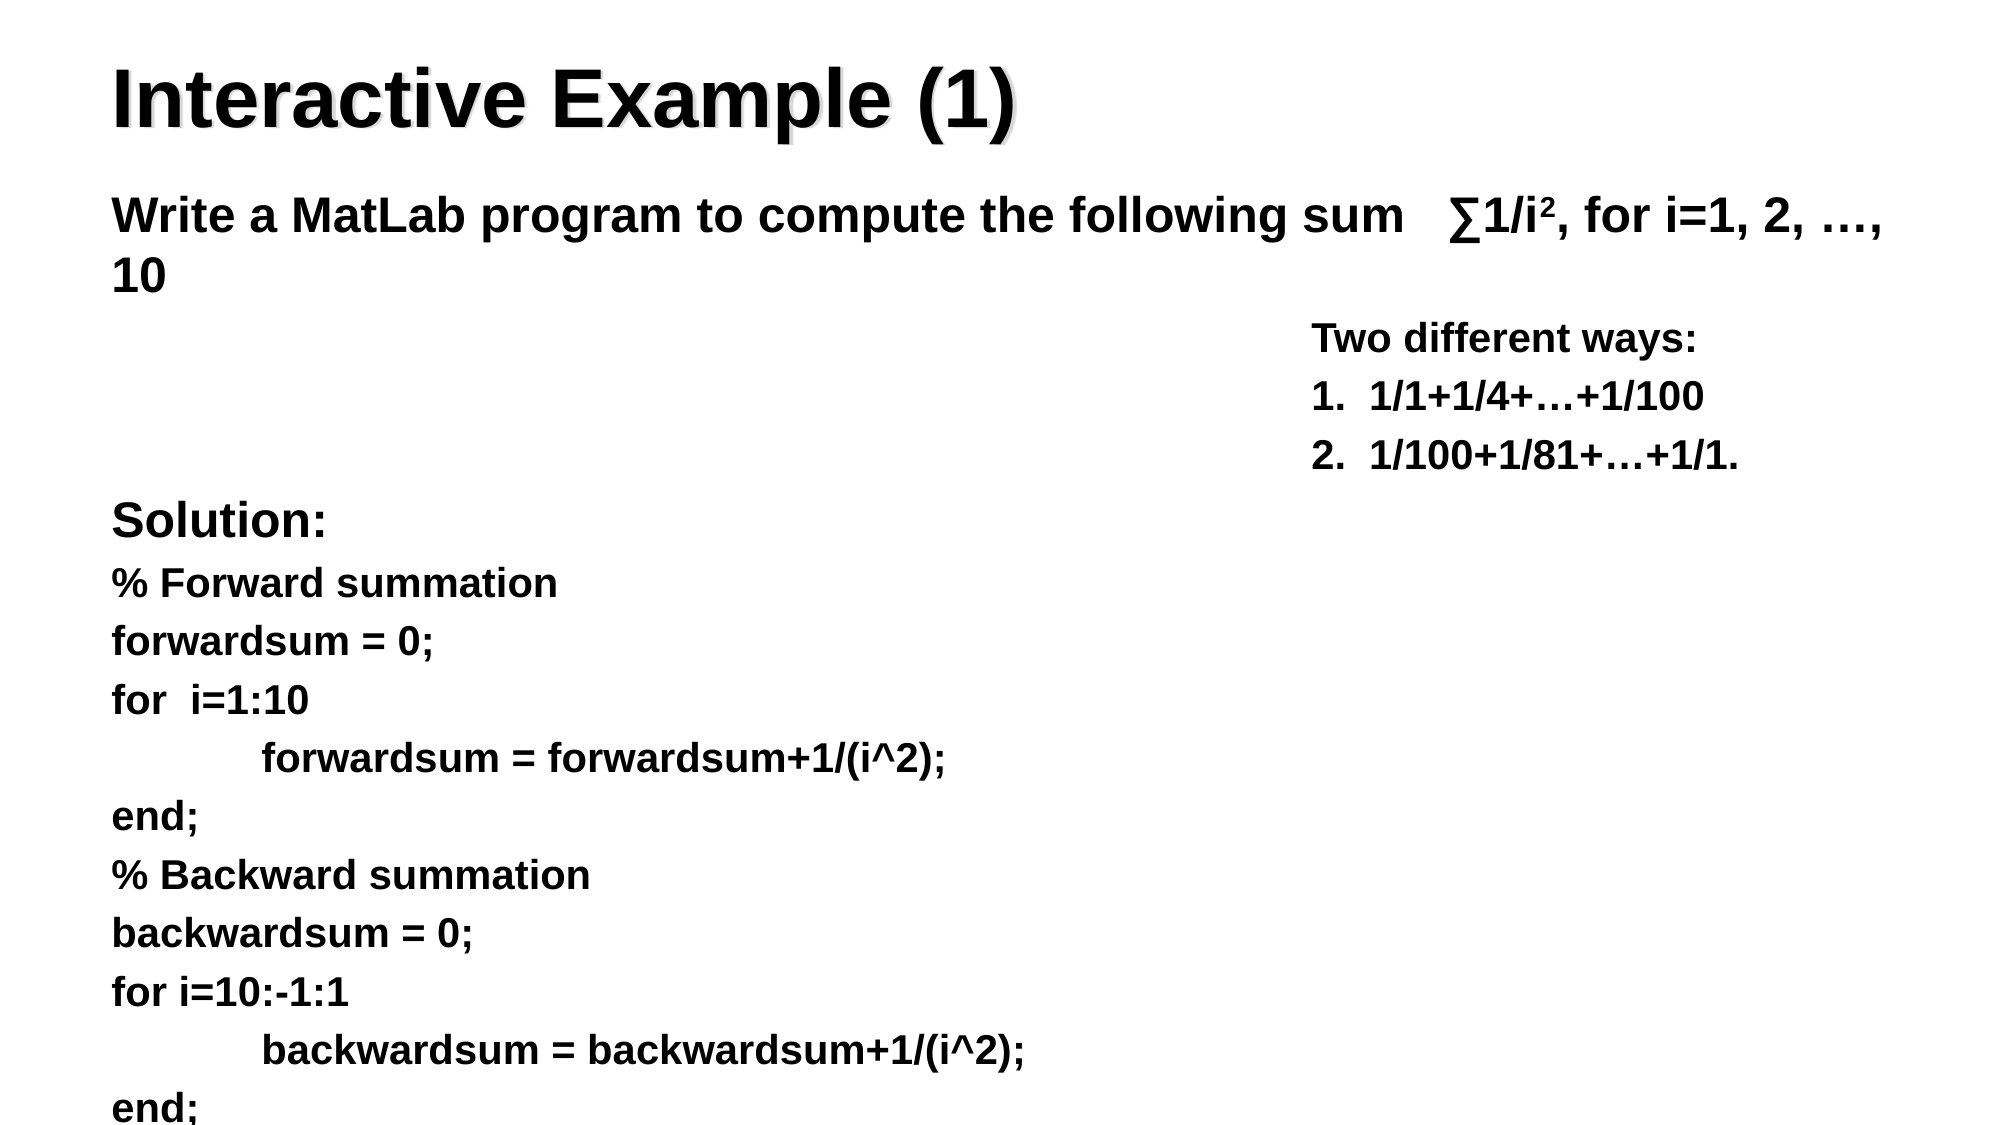

# Interactive Example (1)
Write a MatLab program to compute the following sum   ∑1/i2, for i=1, 2, …, 10
								Two different ways:
								1.  1/1+1/4+…+1/100
								2.  1/100+1/81+…+1/1.
Solution:
% Forward summation
forwardsum = 0;
for  i=1:10
	forwardsum = forwardsum+1/(i^2);
end;
% Backward summation
backwardsum = 0;
for i=10:-1:1
	backwardsum = backwardsum+1/(i^2);
end;